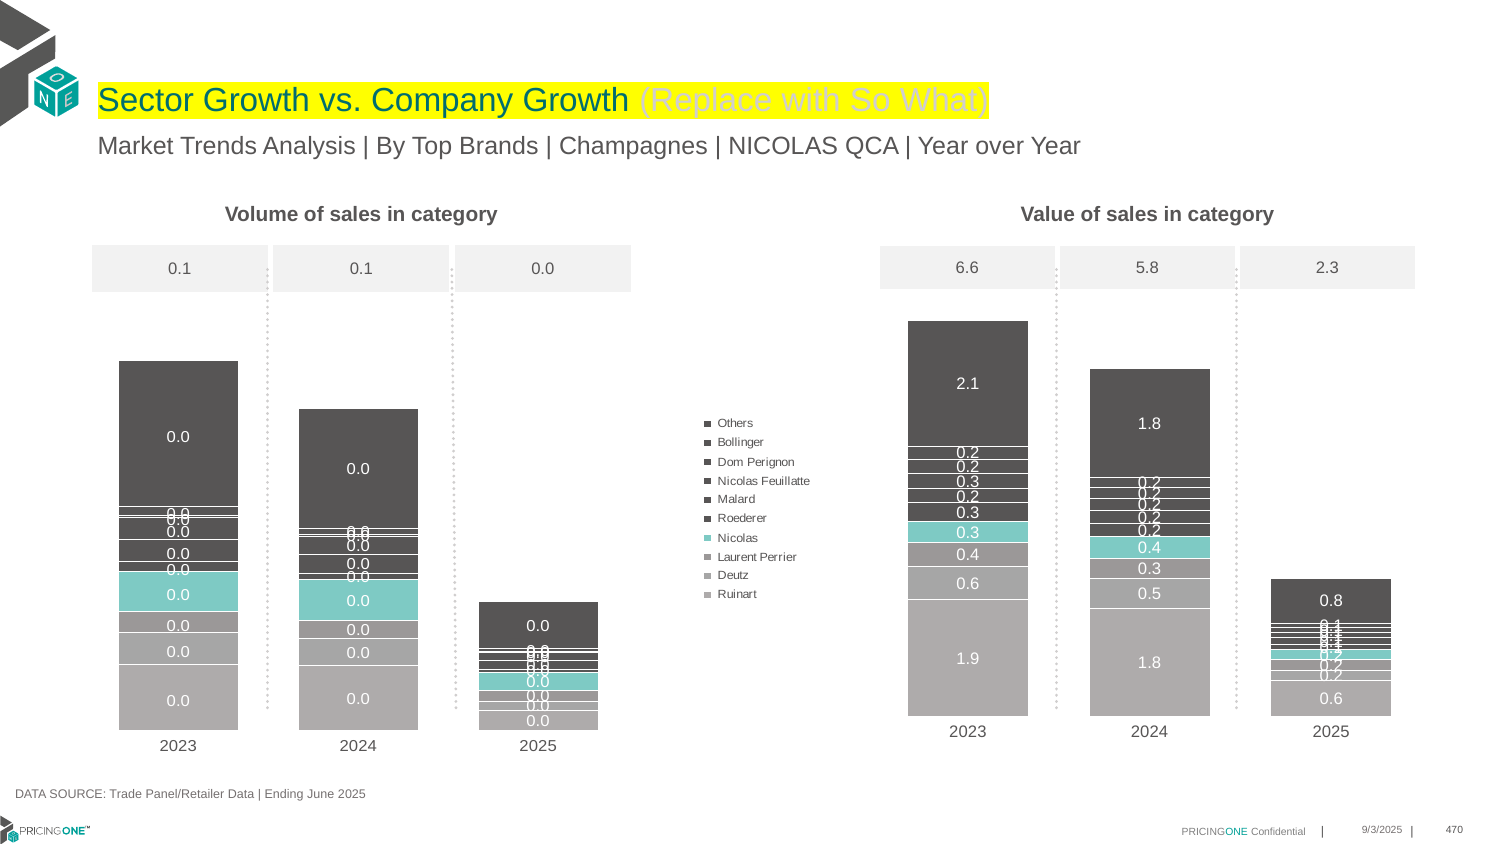

# Sector Growth vs. Company Growth (Replace with So What)
Market Trends Analysis | By Top Brands | Champagnes | NICOLAS QCA | Year over Year
| Value of sales in category |  |  |
| --- | --- | --- |
| 6.6 | 5.8 | 2.3 |
| Volume of sales in category |  |  |
| --- | --- | --- |
| 0.1 | 0.1 | 0.0 |

### Chart

| Category | Ruinart | Deutz | Laurent Perrier | Nicolas | Roederer | Malard | Nicolas Feuillatte | Dom Perignon | Bollinger | Others |
|---|---|---|---|---|---|---|---|---|---|---|
| 2023 | 1.946217 | 0.557008 | 0.399454 | 0.346498 | 0.313978 | 0.240059 | 0.250171 | 0.240796 | 0.216178 | 2.096548 |
| 2024 | 1.803667 | 0.496947 | 0.335036 | 0.360491 | 0.216769 | 0.223757 | 0.20514 | 0.172724 | 0.173426 | 1.823357 |
| 2025 | 0.588011 | 0.176283 | 0.179629 | 0.164248 | 0.096017 | 0.103822 | 0.094981 | 0.079156 | 0.068465 | 0.757309 |

### Chart

| Category | Ruinart | Deutz | Laurent Perrier | Nicolas | Roederer | Malard | Nicolas Feuillatte | Dom Perignon | Bollinger | Others |
|---|---|---|---|---|---|---|---|---|---|---|
| 2023 | 0.01842 | 0.008641 | 0.00587 | 0.011257 | 0.002564 | 0.006029 | 0.006147 | 0.000634 | 0.002559 | 0.040286 |
| 2024 | 0.017998 | 0.007471 | 0.004982 | 0.011348 | 0.001798 | 0.005295 | 0.004818 | 0.000457 | 0.0019 | 0.033015 |
| 2025 | 0.005657 | 0.002547 | 0.002844 | 0.005113 | 0.000821 | 0.002453 | 0.002198 | 0.000217 | 0.000807 | 0.013162 |
DATA SOURCE: Trade Panel/Retailer Data | Ending June 2025

9/3/2025
470